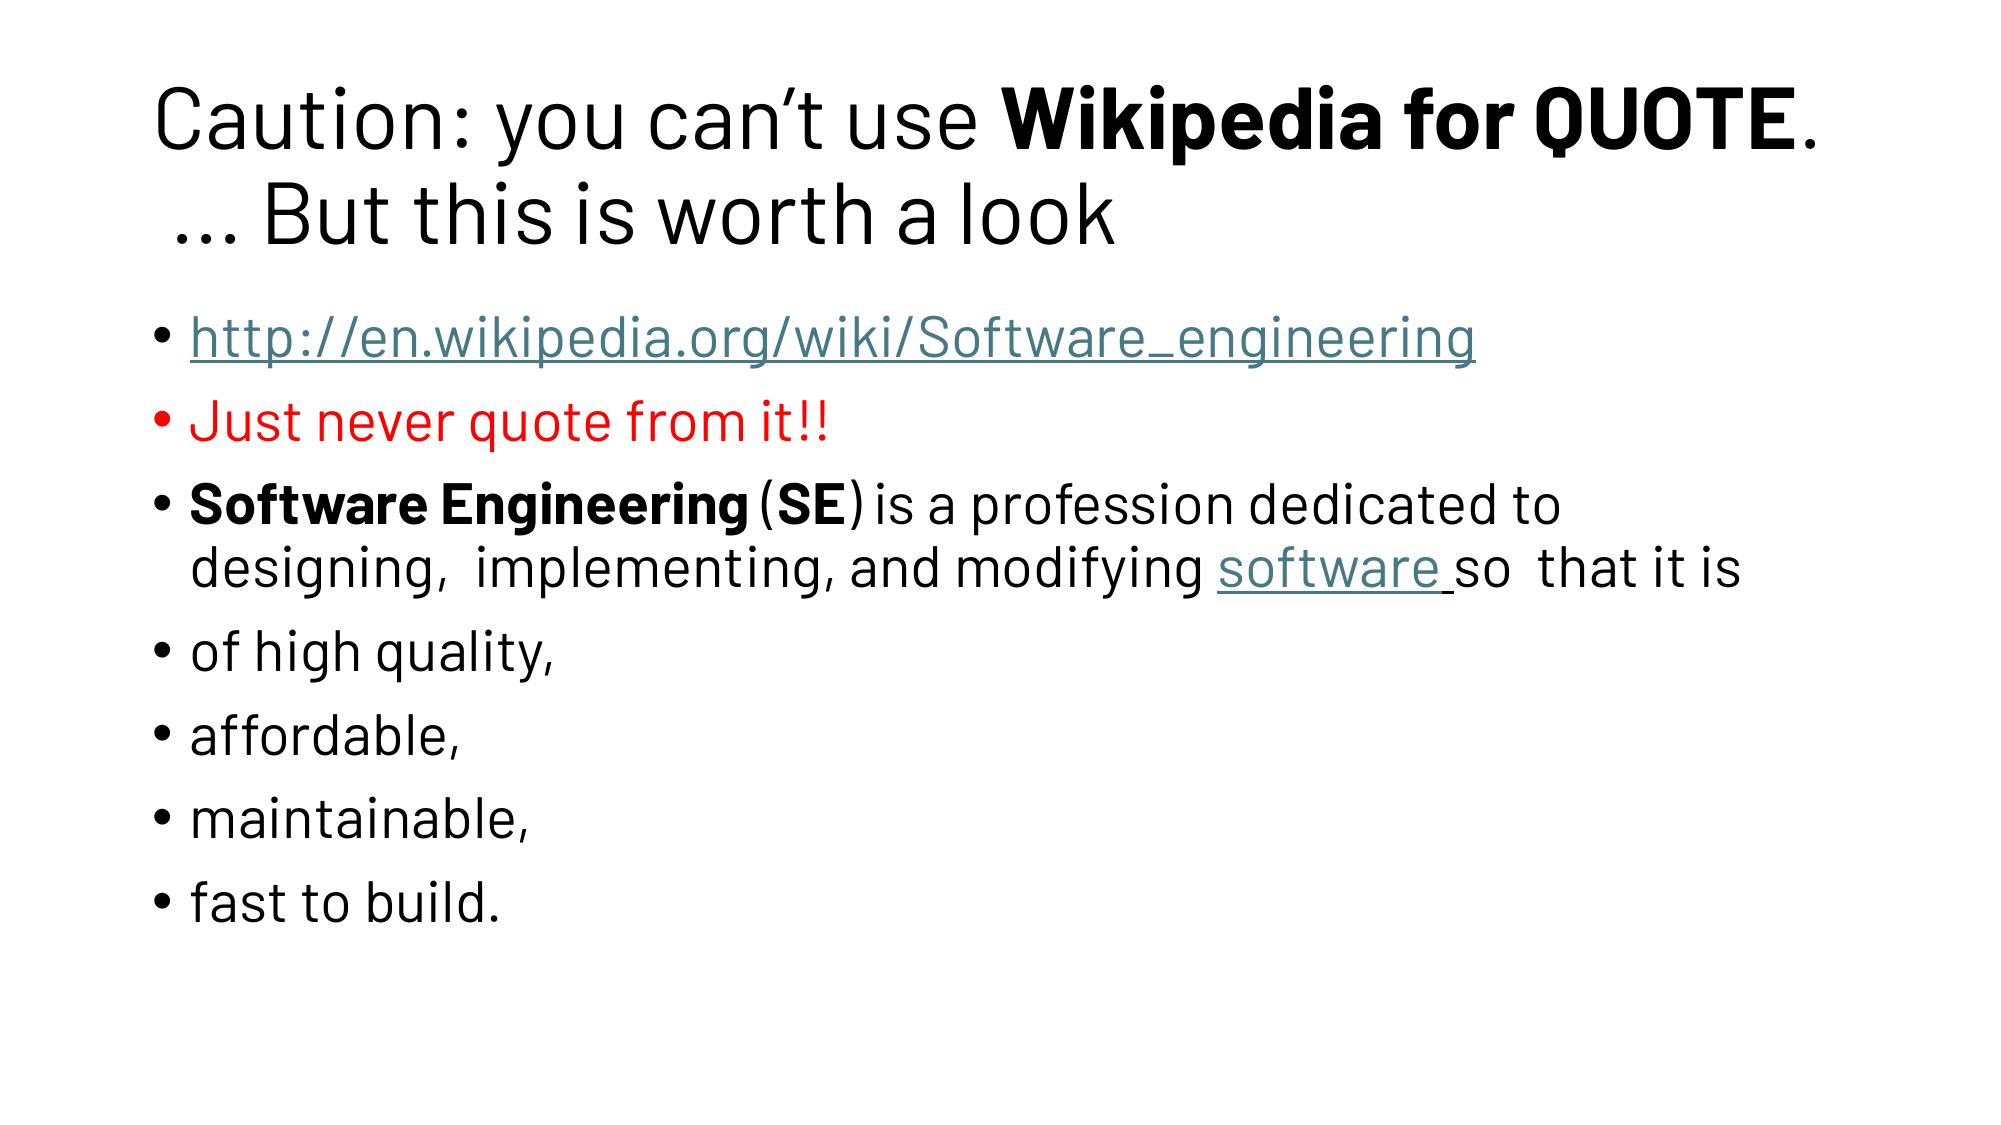

# Caution: you can’t use Wikipedia for QUOTE.
 ... But this is worth a look
http://en.wikipedia.org/wiki/Software_engineering
Just never quote from it!!
Software Engineering (SE) is a profession dedicated to designing,  implementing, and modifying software so  that it is
of high quality,
affordable,
maintainable,
fast to build.